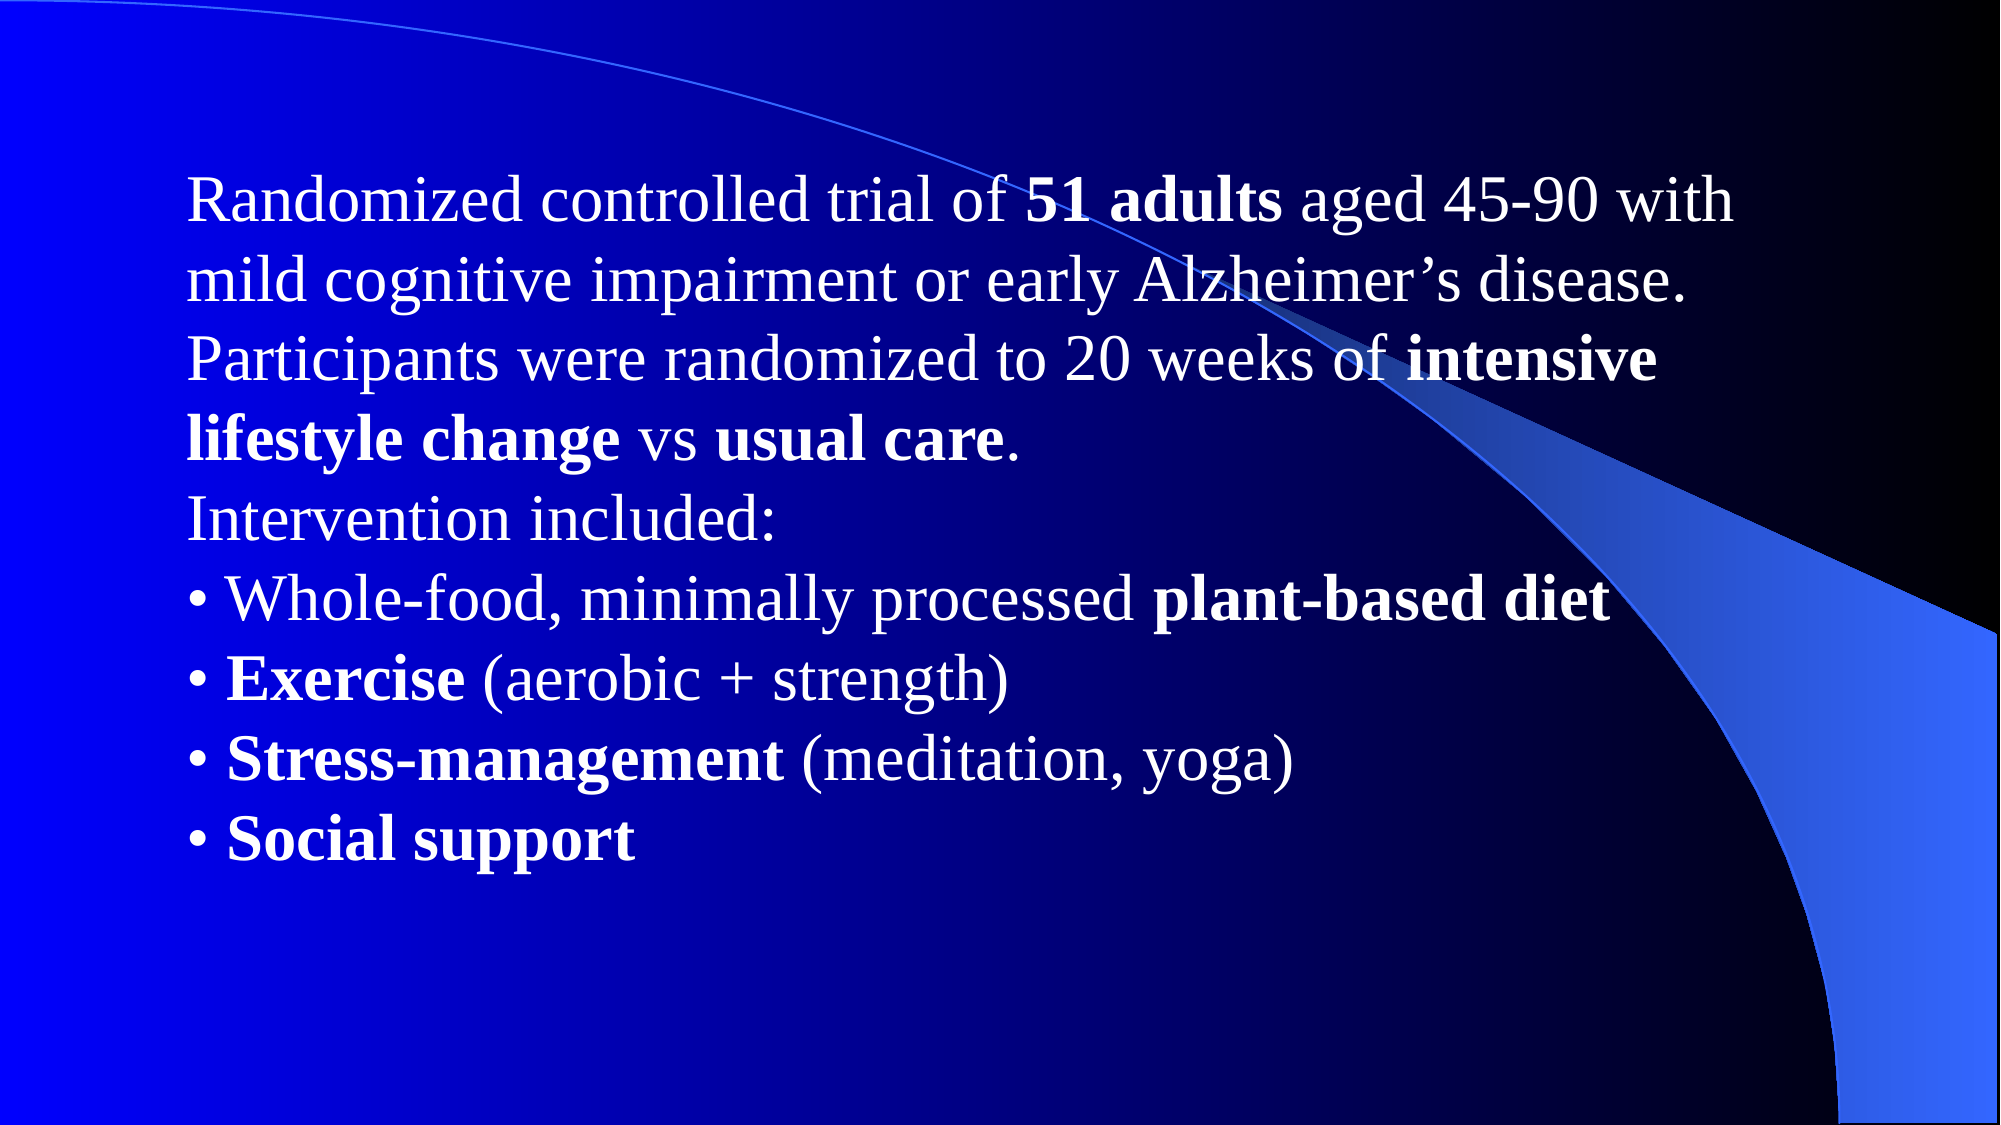

Randomized controlled trial of 51 adults aged 45-90 with mild cognitive impairment or early Alzheimer’s disease. Participants were randomized to 20 weeks of intensive lifestyle change vs usual care.
Intervention included:
• Whole-food, minimally processed plant-based diet
• Exercise (aerobic + strength)
• Stress-management (meditation, yoga)
• Social support